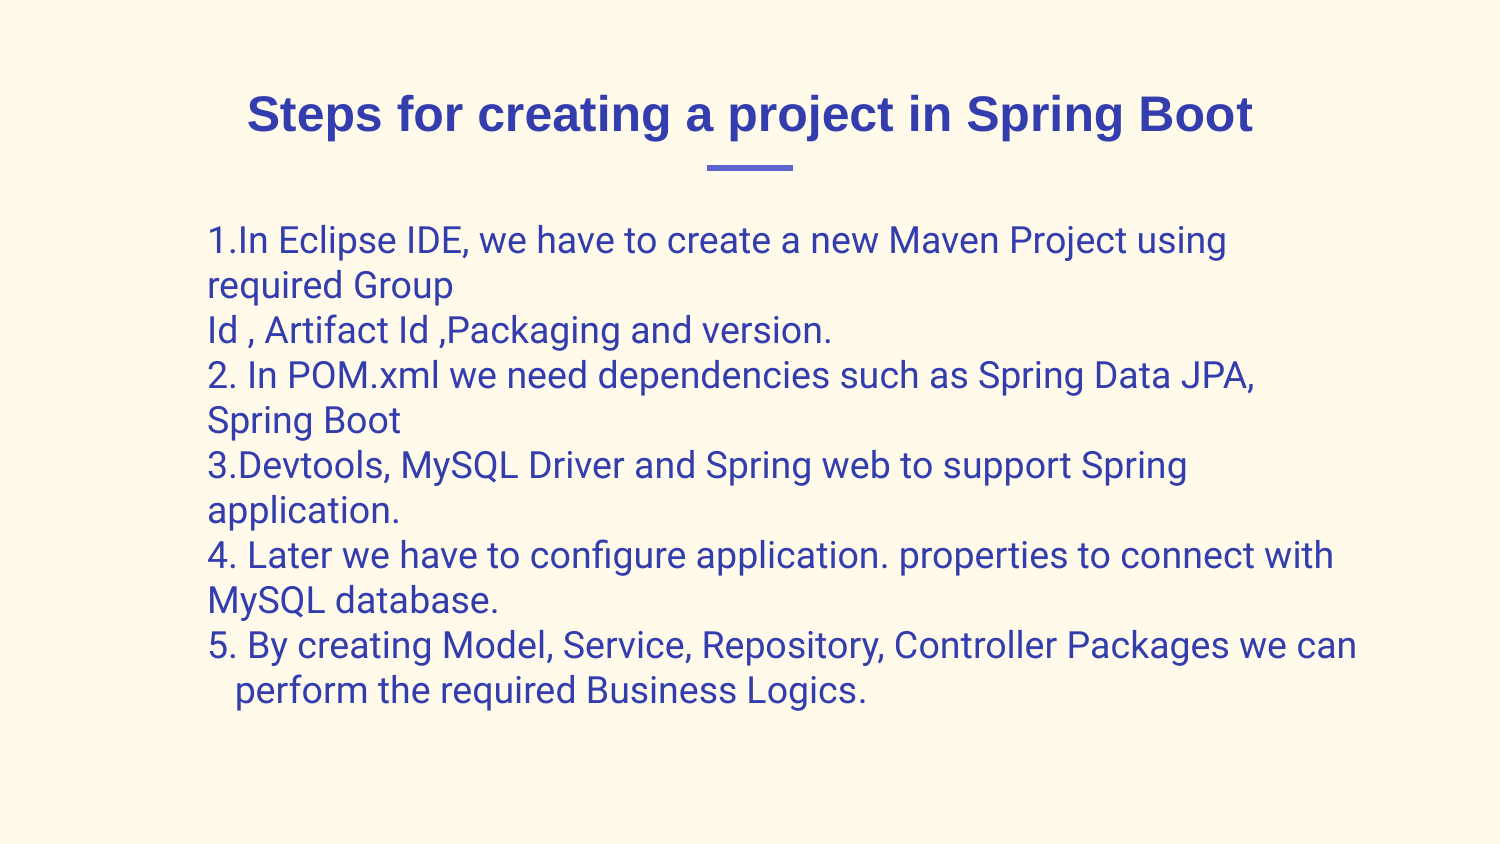

# Steps for creating a project in Spring Boot
1.In Eclipse IDE, we have to create a new Maven Project using required Group
Id , Artifact Id ,Packaging and version.
2. In POM.xml we need dependencies such as Spring Data JPA, Spring Boot
3.Devtools, MySQL Driver and Spring web to support Spring application.
4. Later we have to configure application. properties to connect with MySQL database.
5. By creating Model, Service, Repository, Controller Packages we can    perform the required Business Logics.